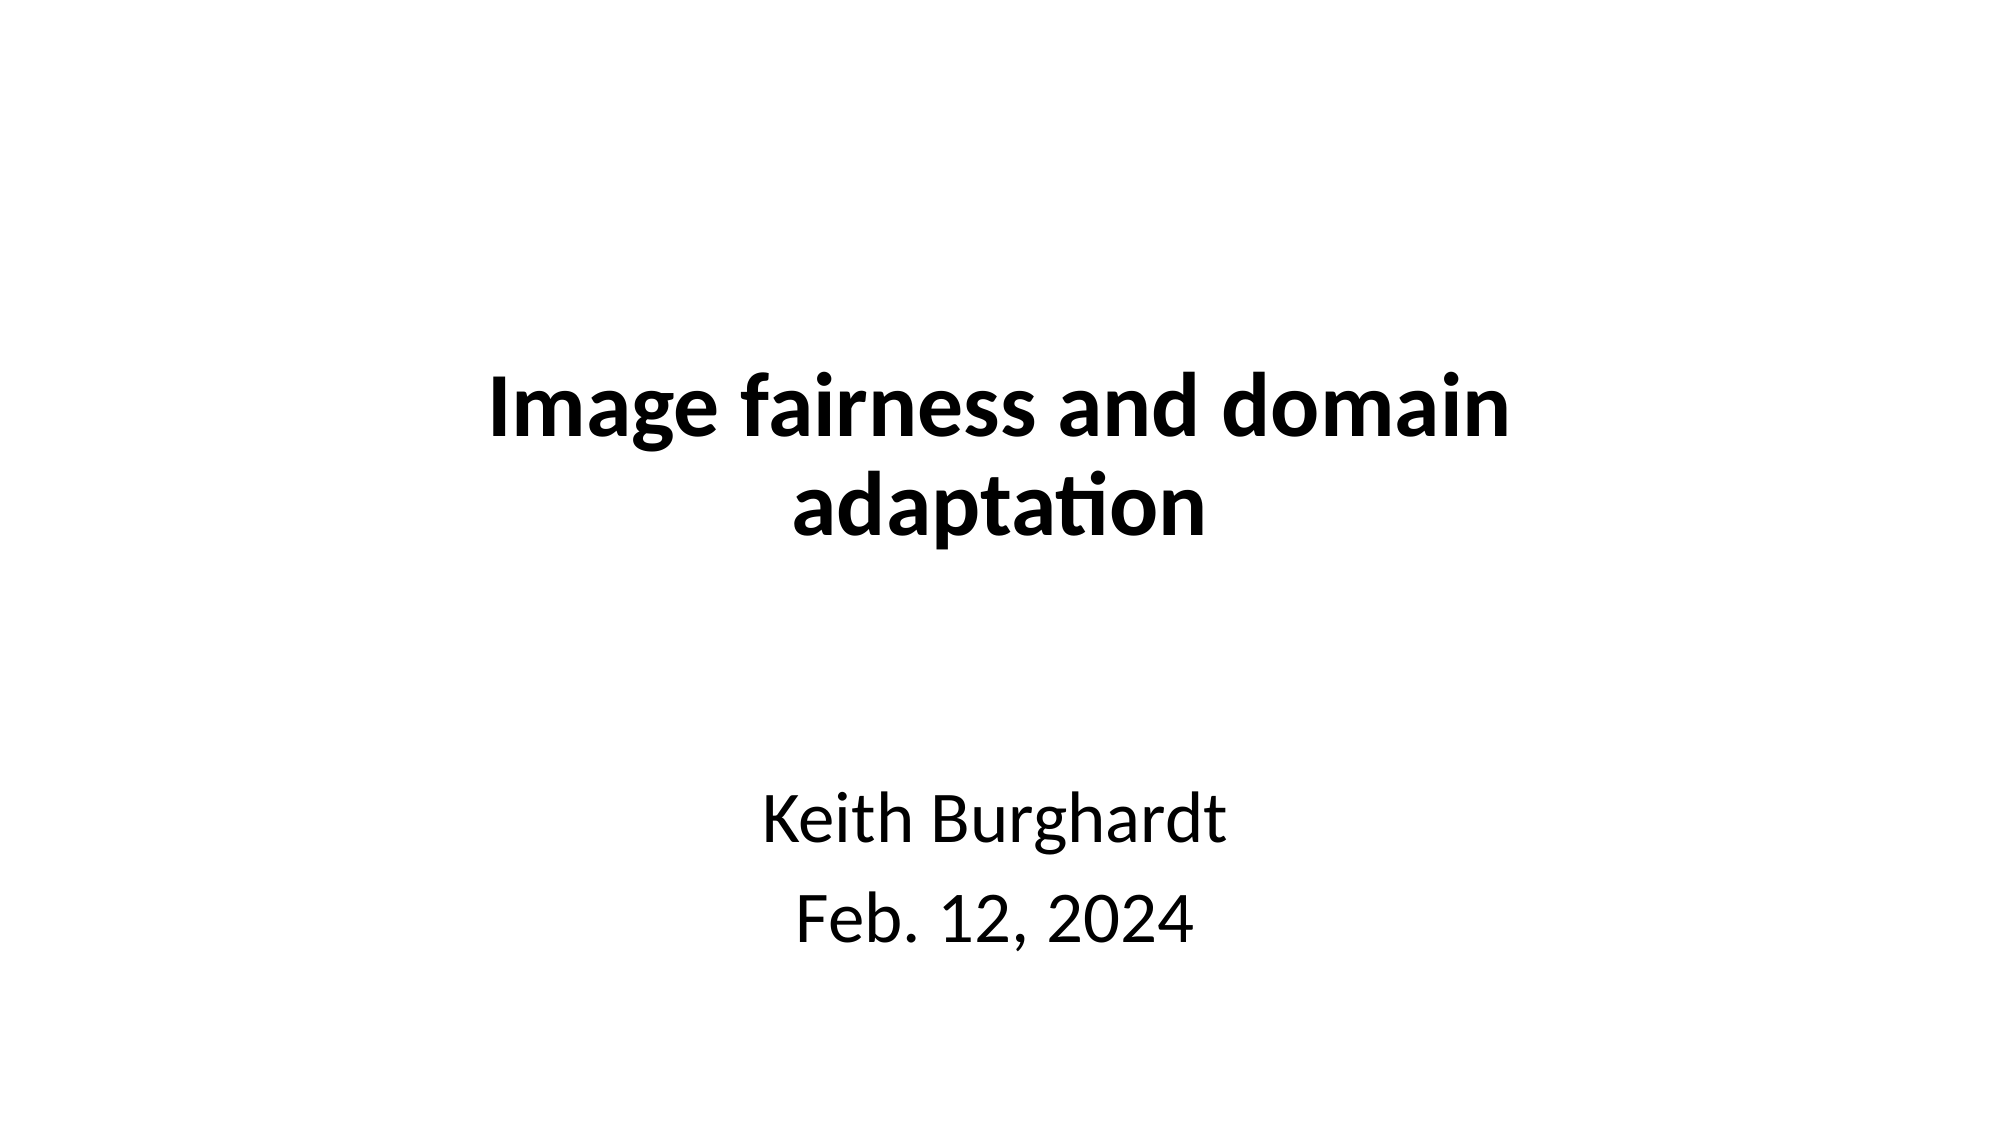

# Image fairness and domain adaptation
Keith Burghardt
Feb. 12, 2024